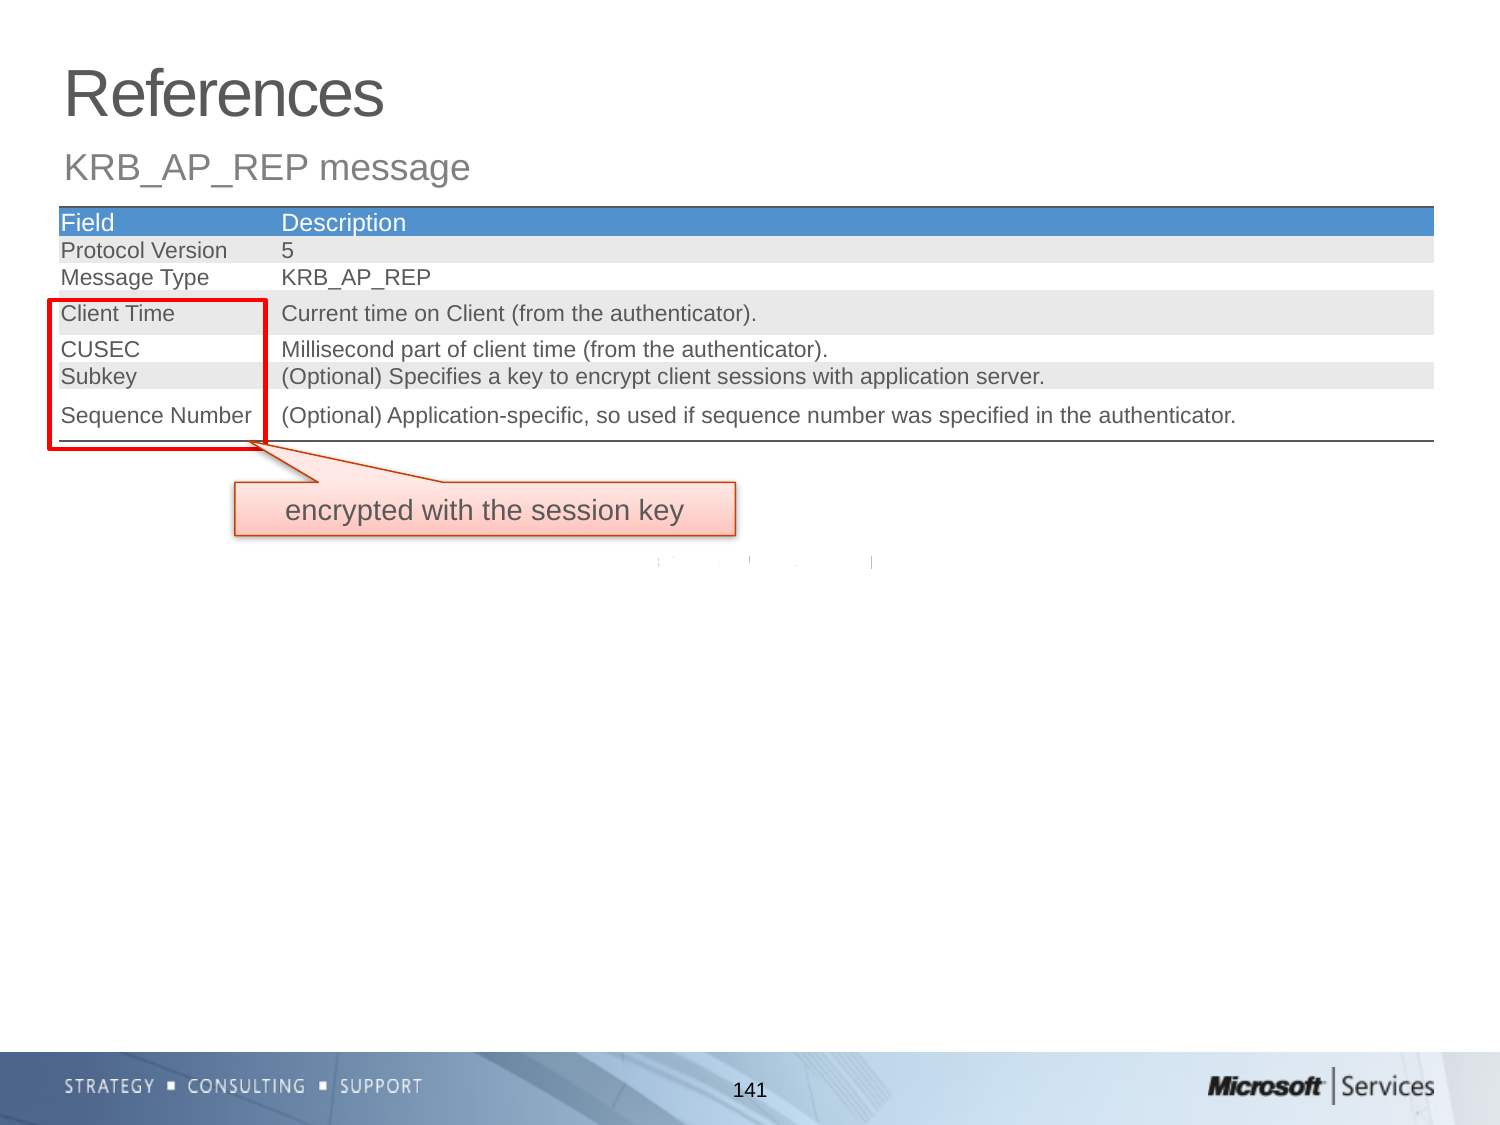

# References
KRB_AP_REP message
| Field | Description |
| --- | --- |
| Protocol Version | 5 |
| Message Type | KRB\_AP\_REP |
| Client Time | Current time on Client (from the authenticator). |
| CUSEC | Millisecond part of client time (from the authenticator). |
| Subkey | (Optional) Specifies a key to encrypt client sessions with application server. |
| Sequence Number | (Optional) Application-specific, so used if sequence number was specified in the authenticator. |

encrypted with the session key